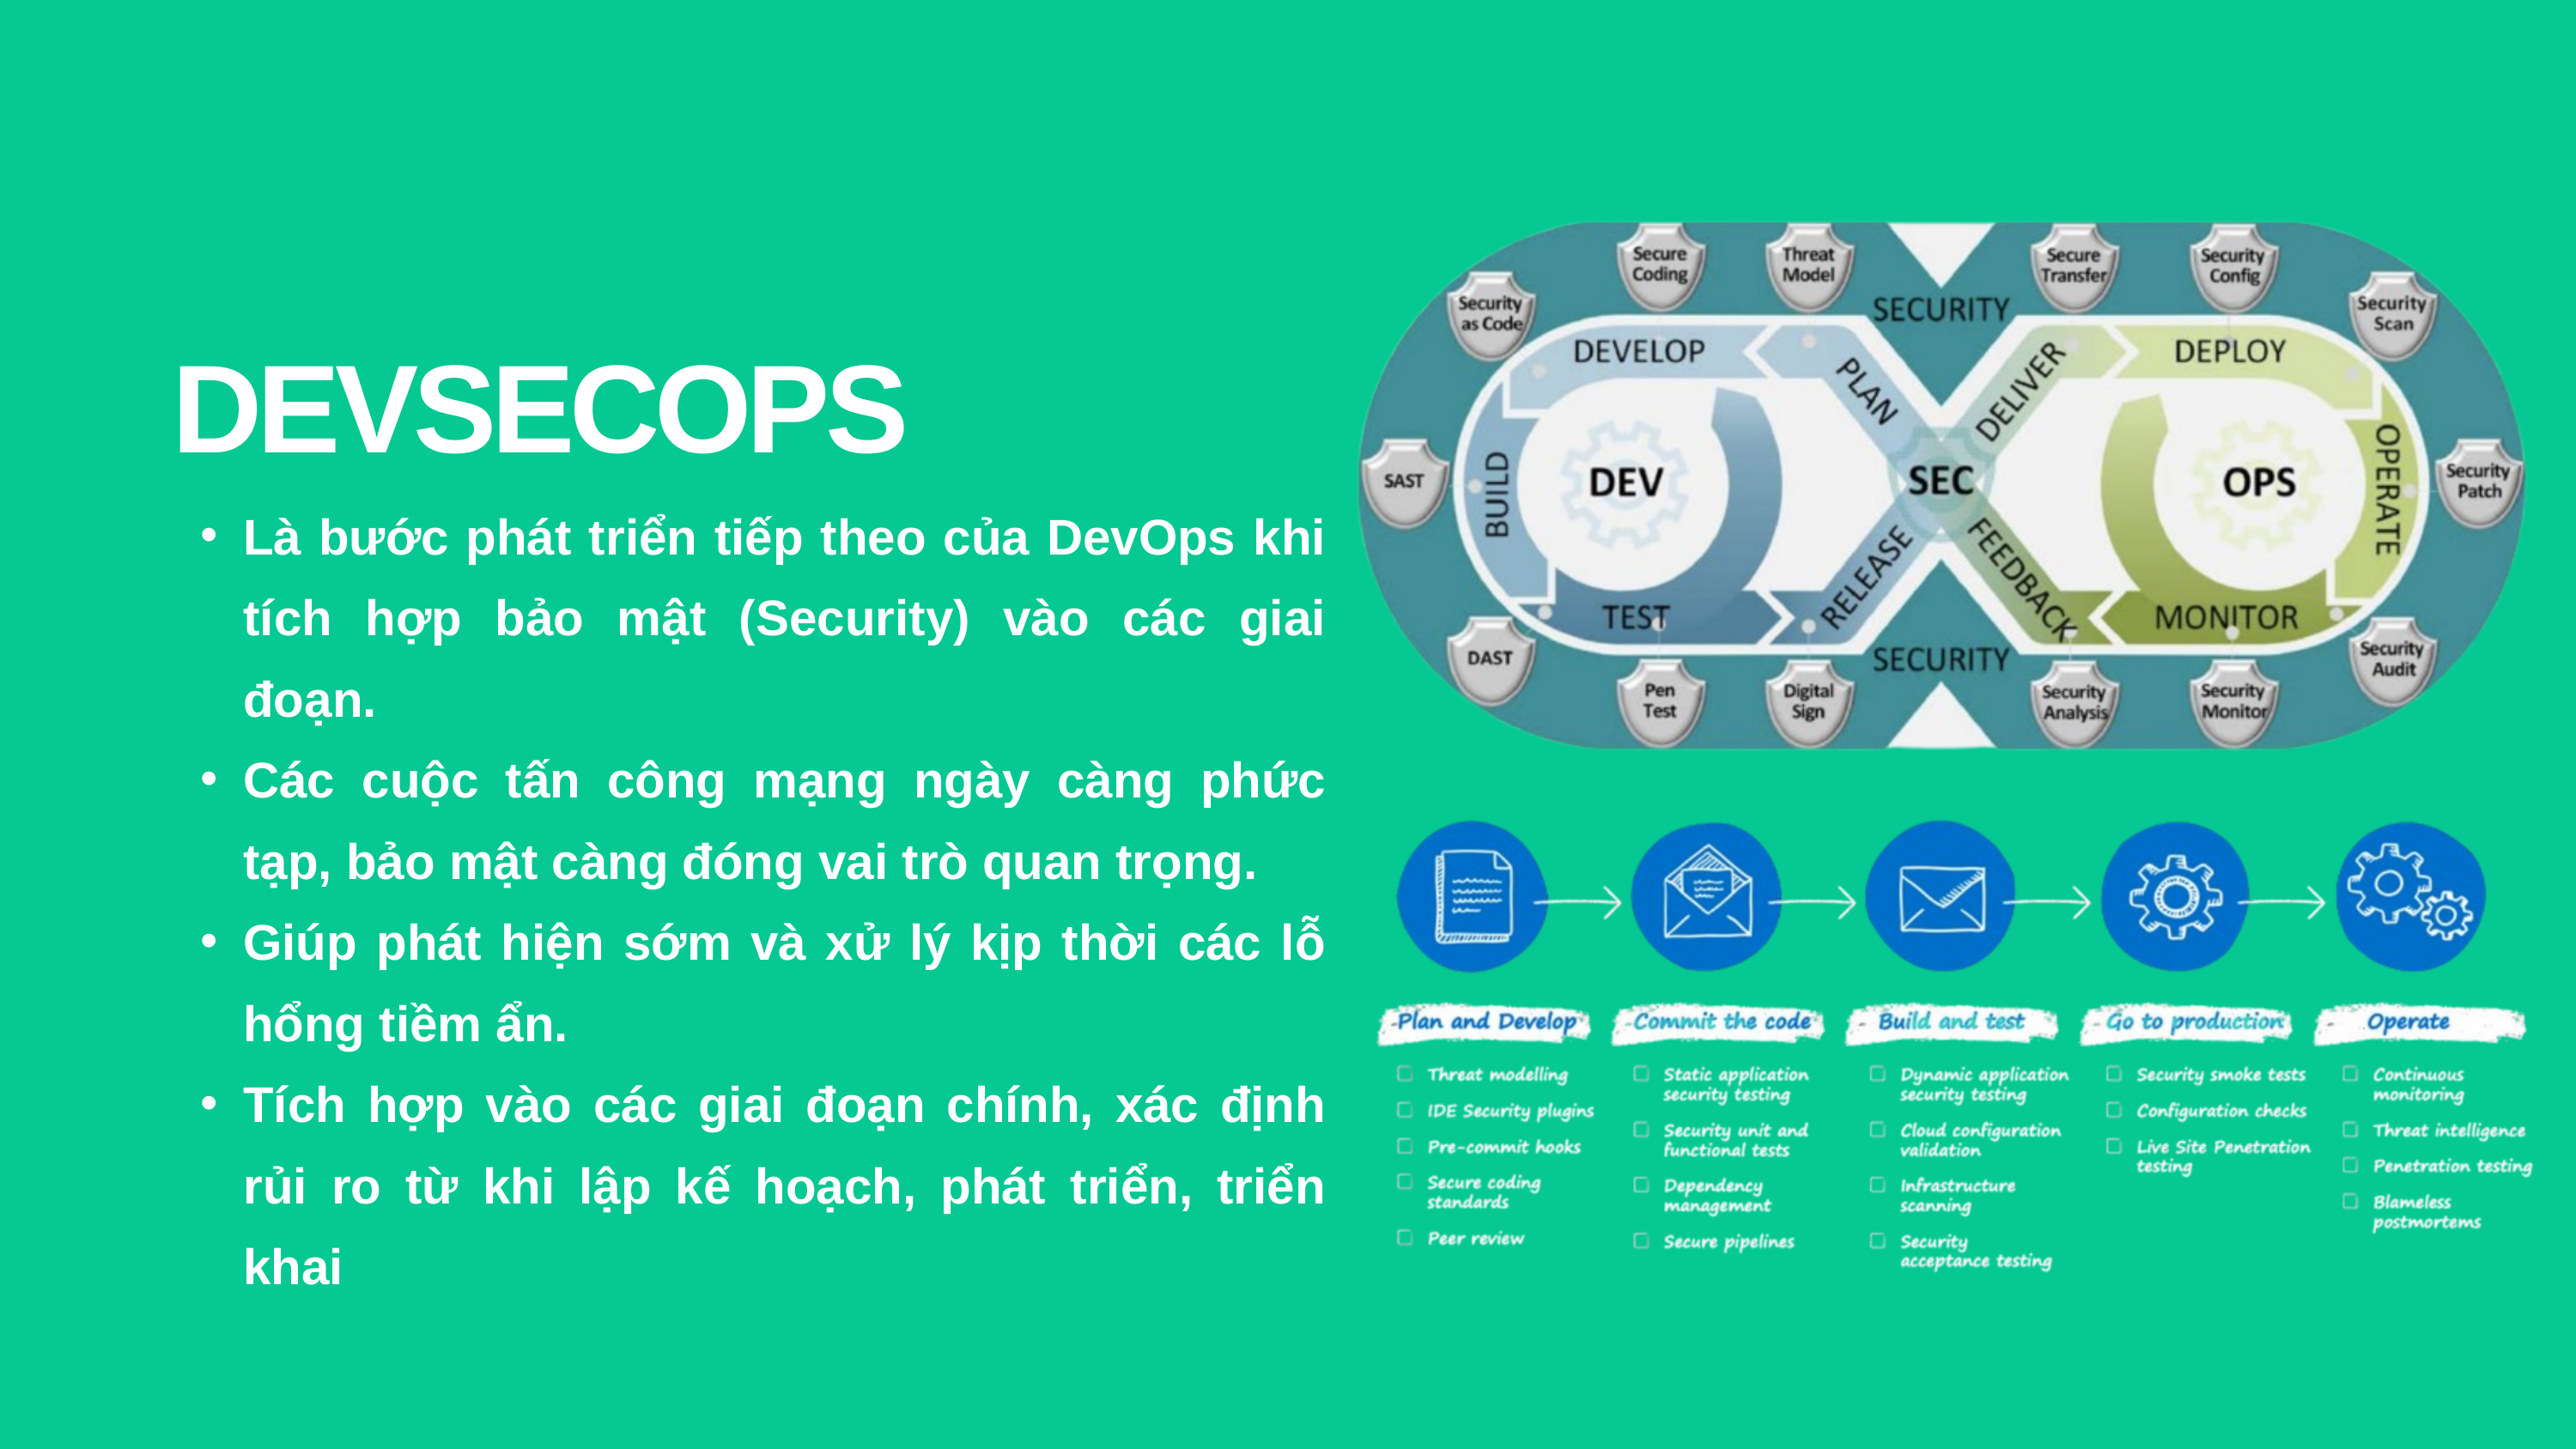

DEVSECOPS
Là bước phát triển tiếp theo của DevOps khi tích hợp bảo mật (Security) vào các giai đoạn.
Các cuộc tấn công mạng ngày càng phức tạp, bảo mật càng đóng vai trò quan trọng.
Giúp phát hiện sớm và xử lý kịp thời các lỗ hổng tiềm ẩn.
Tích hợp vào các giai đoạn chính, xác định rủi ro từ khi lập kế hoạch, phát triển, triển khai